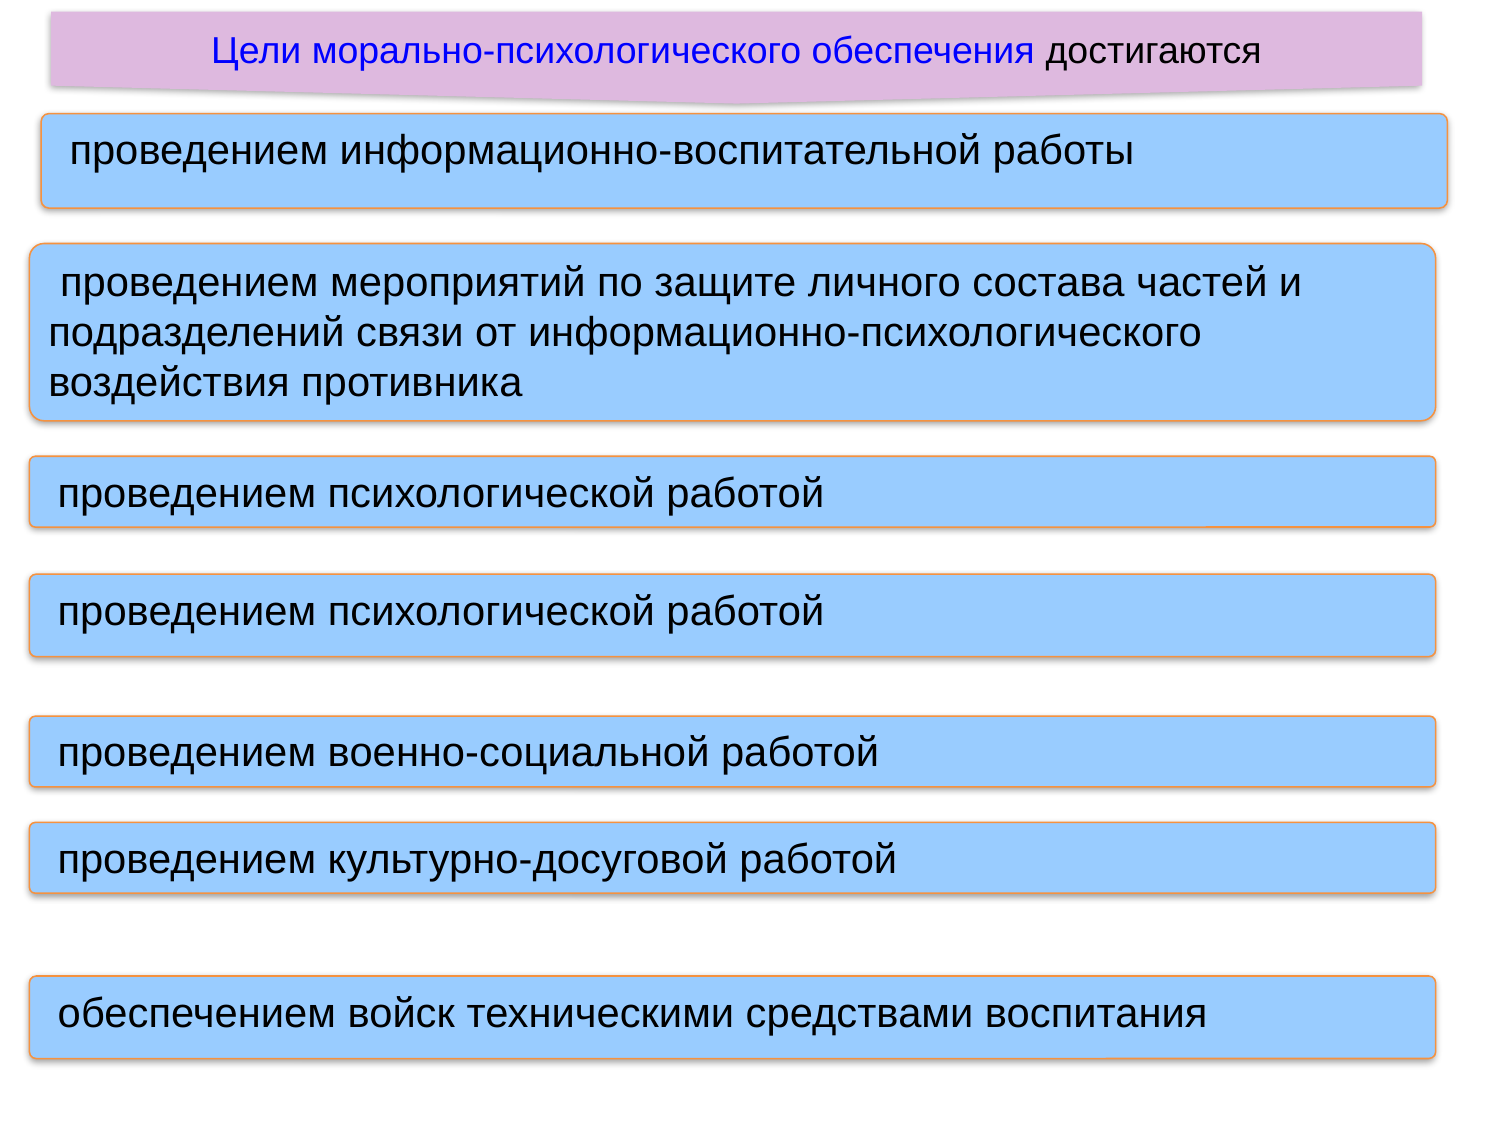

Цели морально-психологического обеспечения достигаются
 проведением информационно-воспитательной работы
 проведением мероприятий по защите личного состава частей и подразделений связи от информационно-психологического воздействия противника
 проведением психологической работой
 проведением психологической работой
 проведением военно-социальной работой
 проведением культурно-досуговой работой
 обеспечением войск техническими средствами воспитания